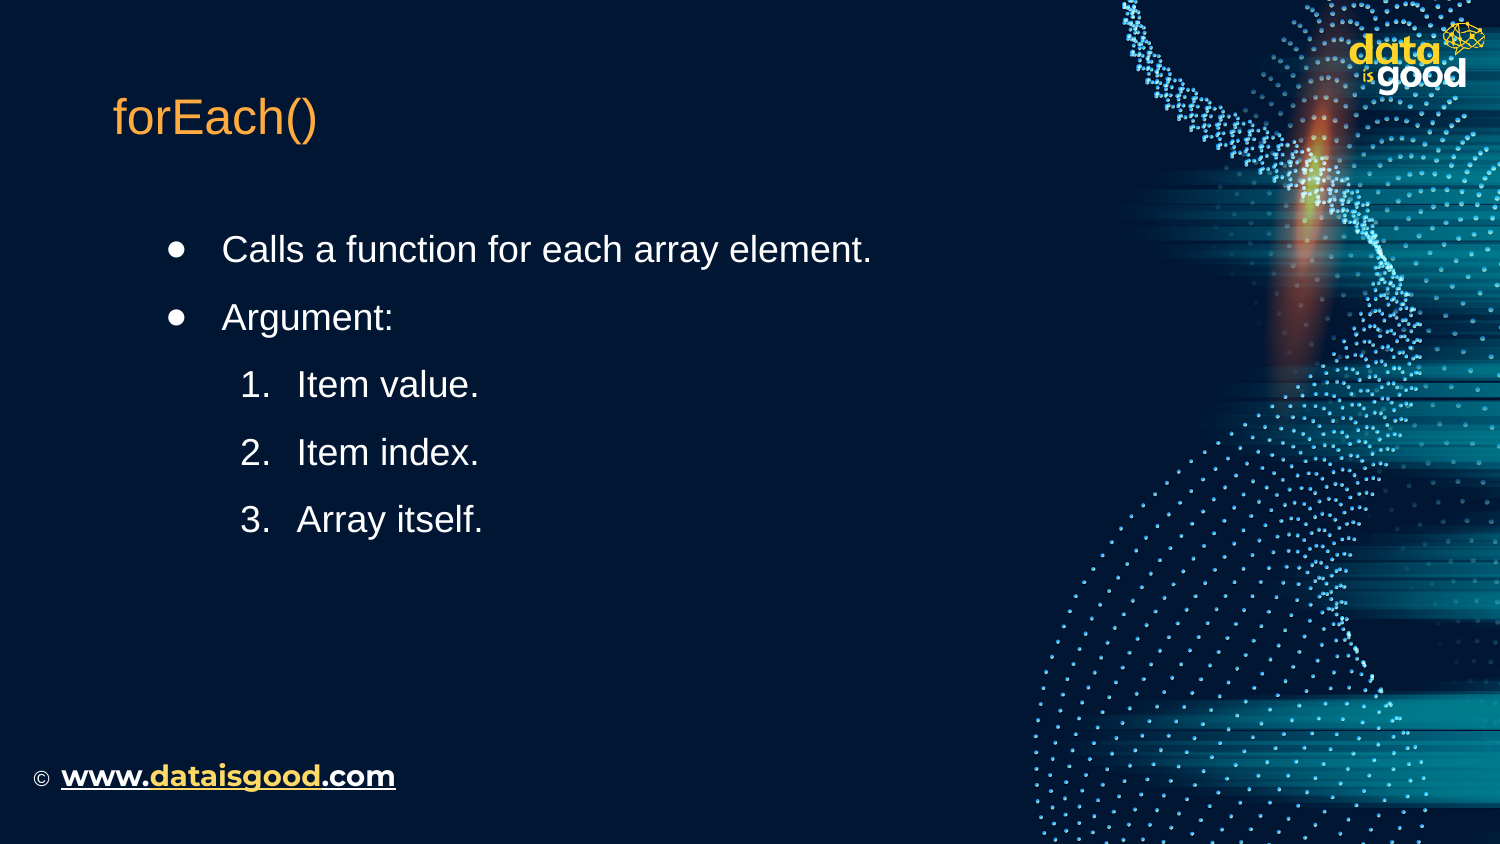

# forEach()
Calls a function for each array element.
Argument:
Item value.
Item index.
Array itself.